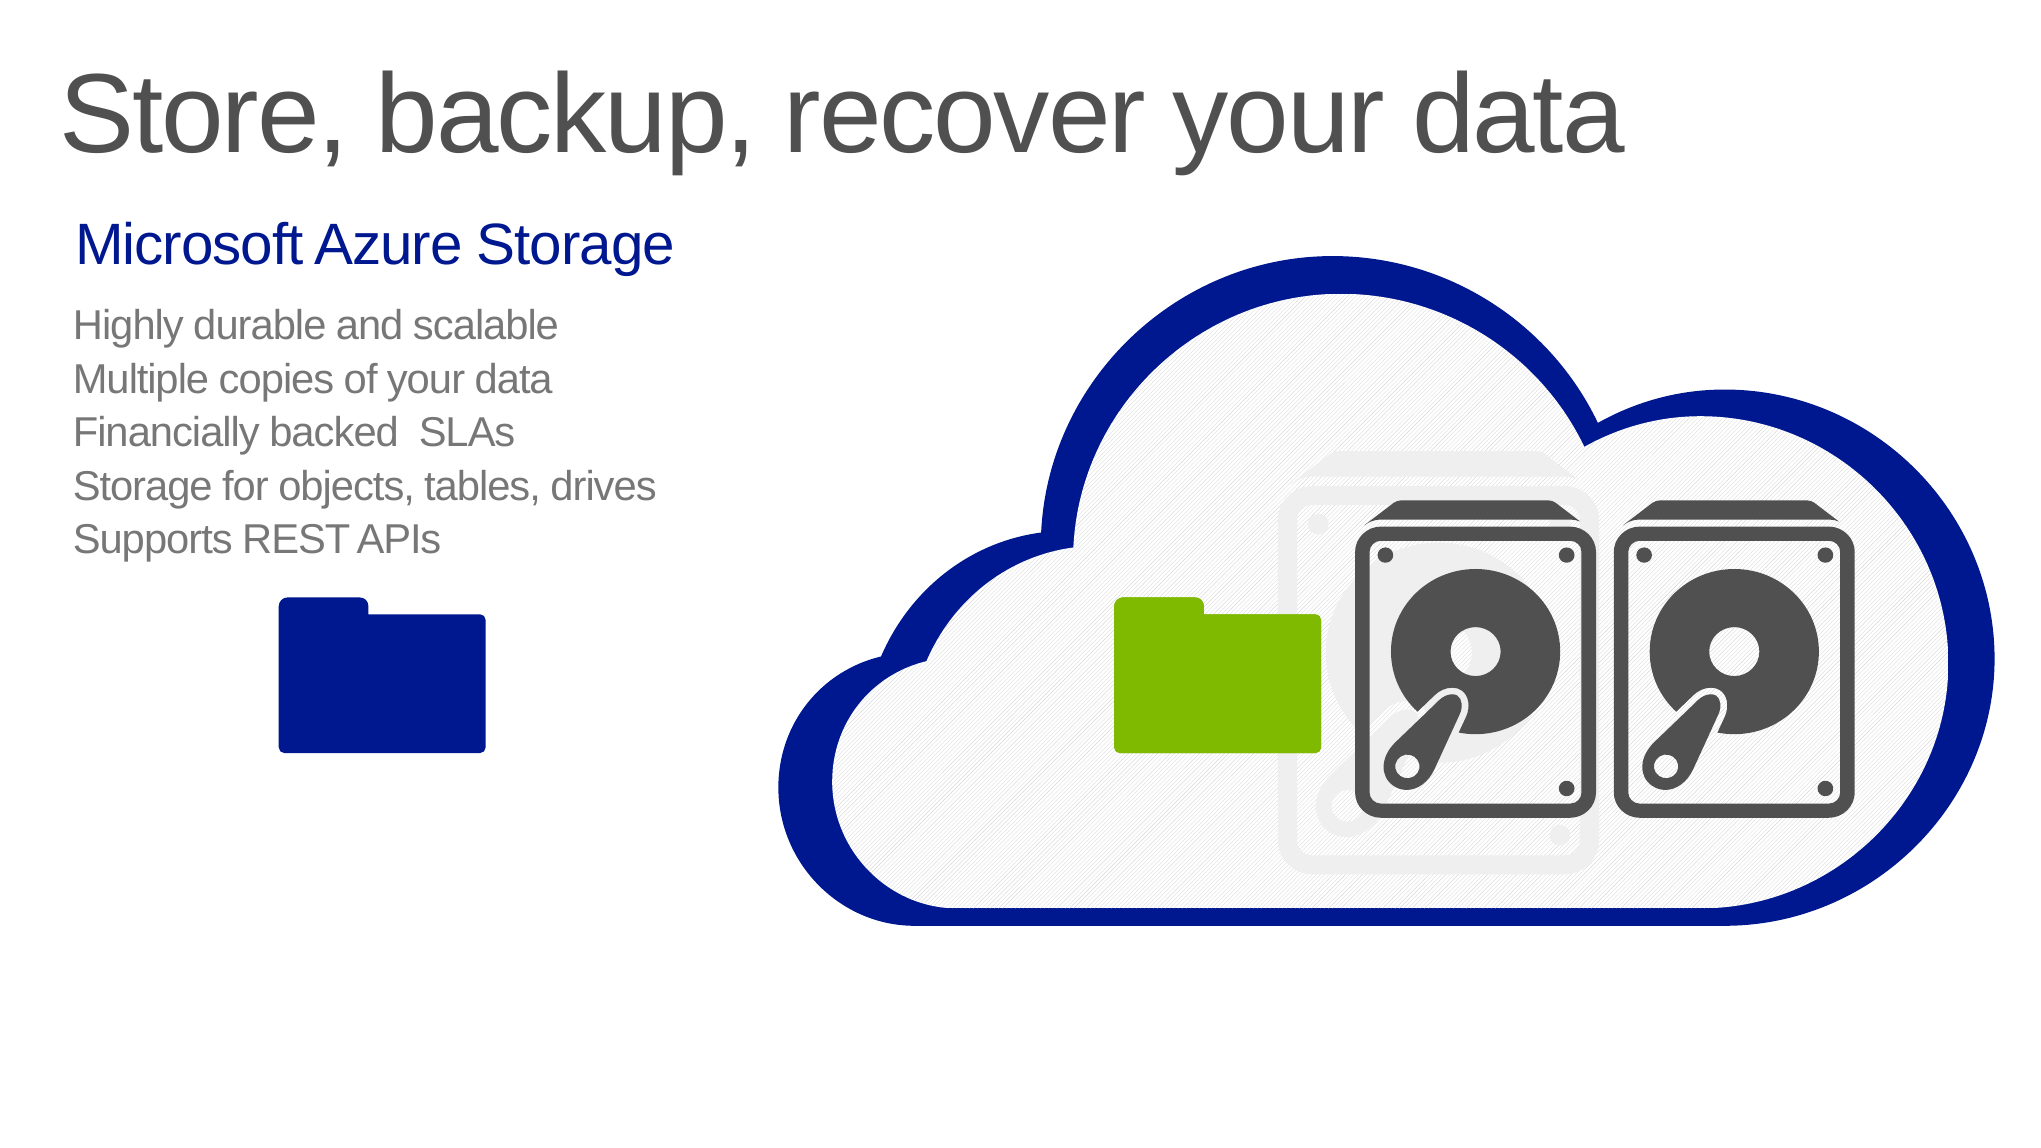

Store, backup, recover your data
Microsoft Azure Storage

Highly durable and scalable
Multiple copies of your data
Financially backed  SLAs
Storage for objects, tables, drives
Supports REST APIs